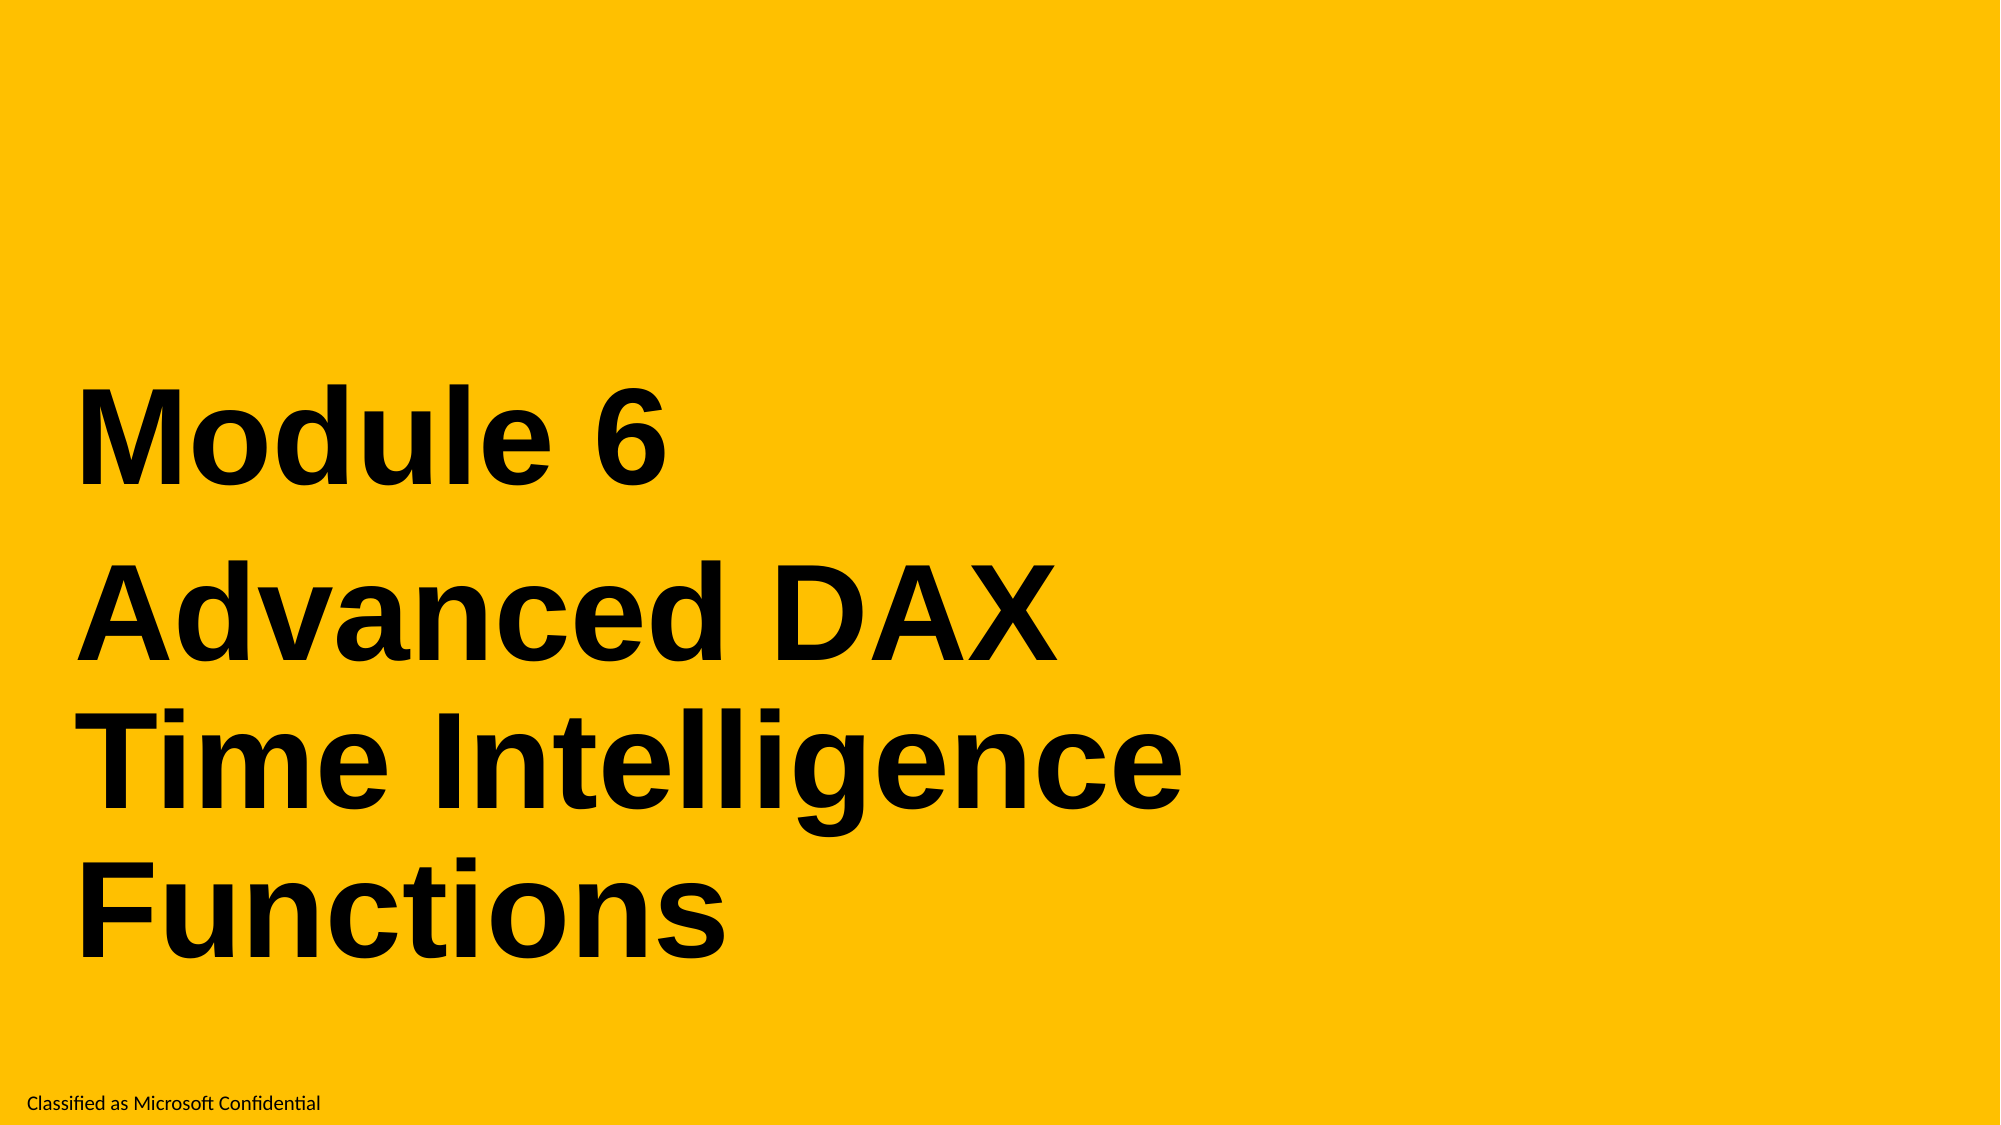

Module 6
Advanced DAX
Time Intelligence Functions